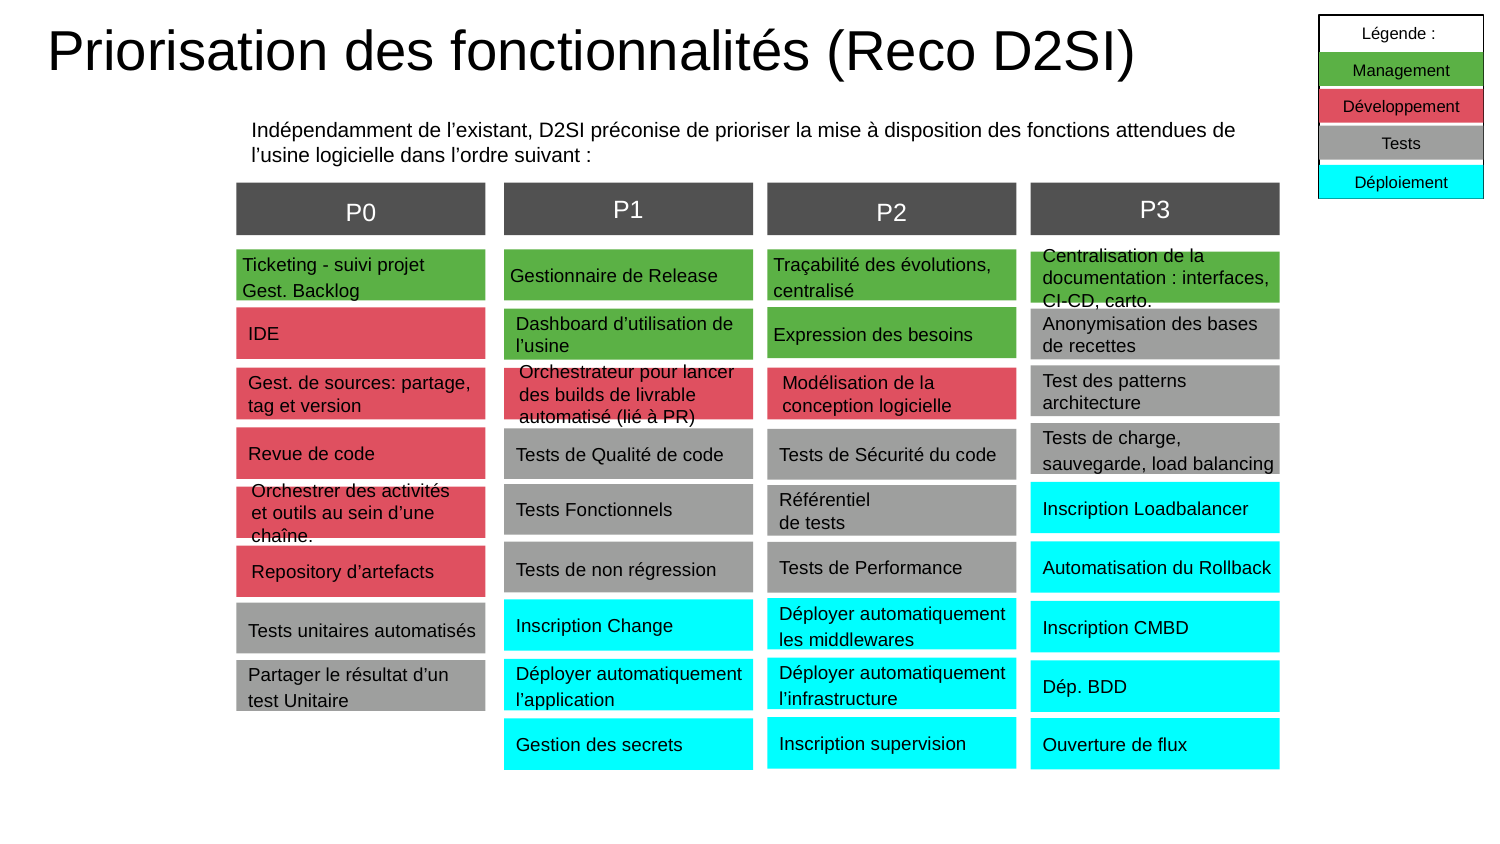

Légende :
# Priorisation des fonctionnalités (Reco D2SI)
Management
Développement
Indépendamment de l’existant, D2SI préconise de prioriser la mise à disposition des fonctions attendues de l’usine logicielle dans l’ordre suivant :
Tests
Déploiement
P0
P1
P2
P3
Ticketing - suivi projet
Gest. Backlog
Gestionnaire de Release
Traçabilité des évolutions, centralisé
Centralisation de la documentation : interfaces, CI-CD, carto.
IDE
Expression des besoins
Dashboard d’utilisation de l’usine
Anonymisation des bases de recettes
Test des patterns architecture
Gest. de sources: partage, tag et version
Modélisation de la conception logicielle
Orchestrateur pour lancer des builds de livrable automatisé (lié à PR)
Tests de charge, sauvegarde, load balancing
Revue de code
Tests de Qualité de code
Tests de Sécurité du code
Inscription Loadbalancer
Tests Fonctionnels
Référentiel
de tests
Orchestrer des activités et outils au sein d’une chaîne.
Automatisation du Rollback
Tests de non régression
Tests de Performance
Repository d’artefacts
Déployer automatiquement les middlewares
Inscription Change
Inscription CMBD
Tests unitaires automatisés
Déployer automatiquement l’infrastructure
Déployer automatiquement l’application
Partager le résultat d’un test Unitaire
Dép. BDD
Inscription supervision
Ouverture de flux
Gestion des secrets